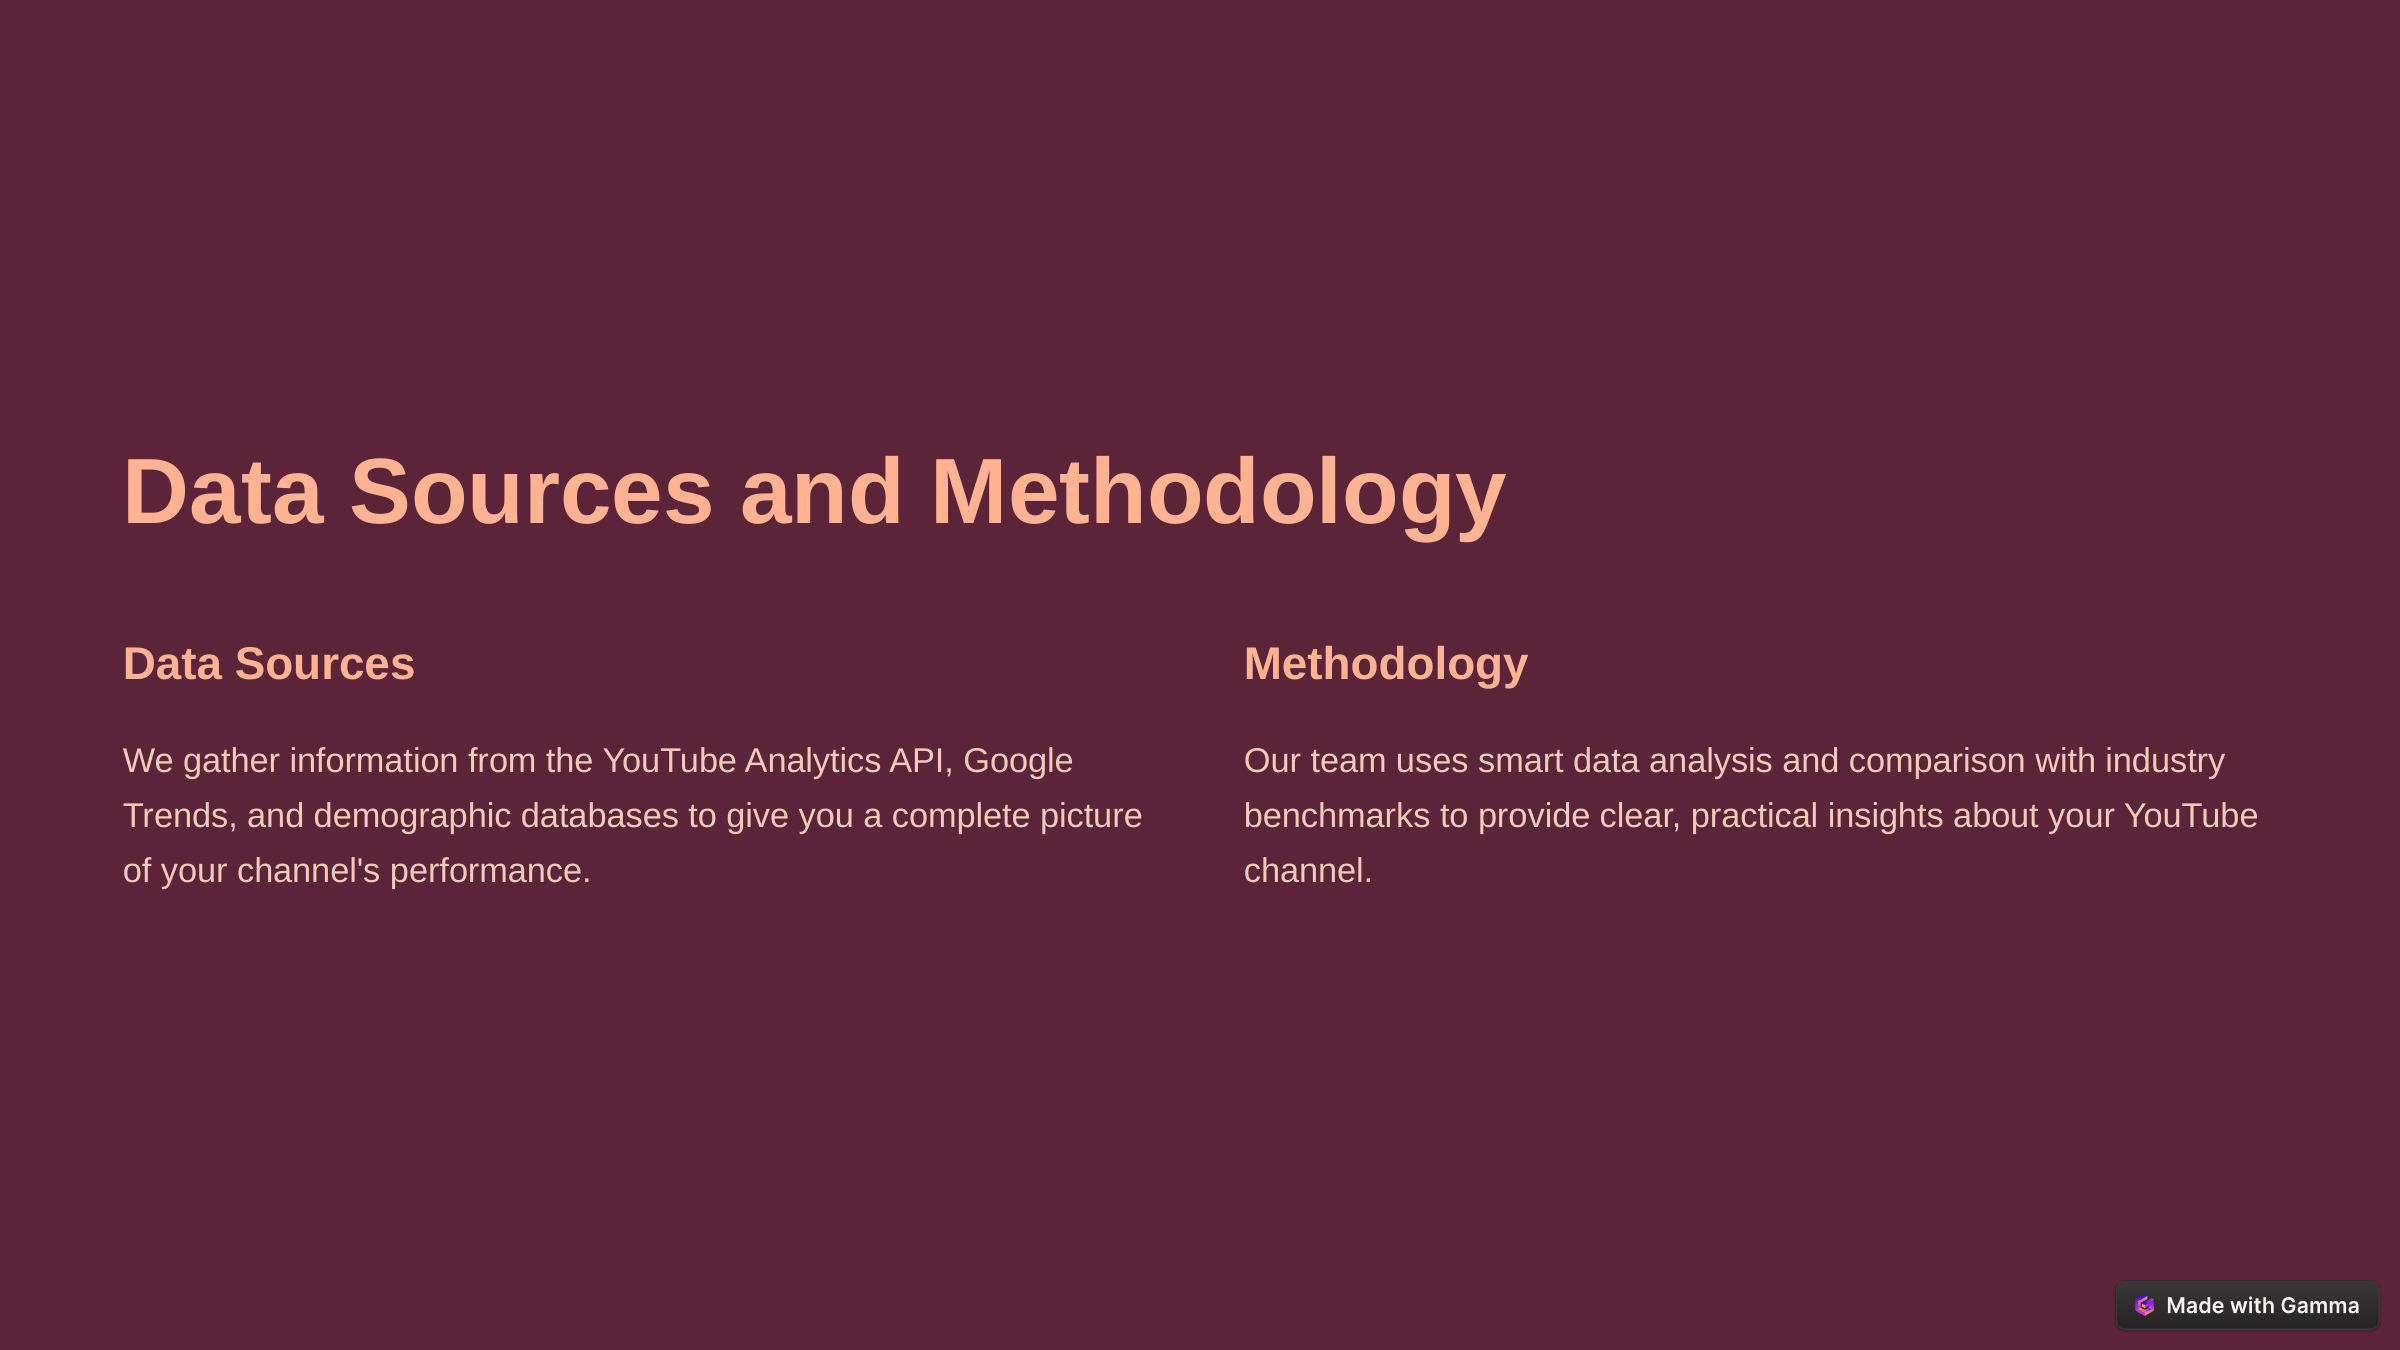

Data Sources and Methodology
Data Sources
Methodology
We gather information from the YouTube Analytics API, Google Trends, and demographic databases to give you a complete picture of your channel's performance.
Our team uses smart data analysis and comparison with industry benchmarks to provide clear, practical insights about your YouTube channel.